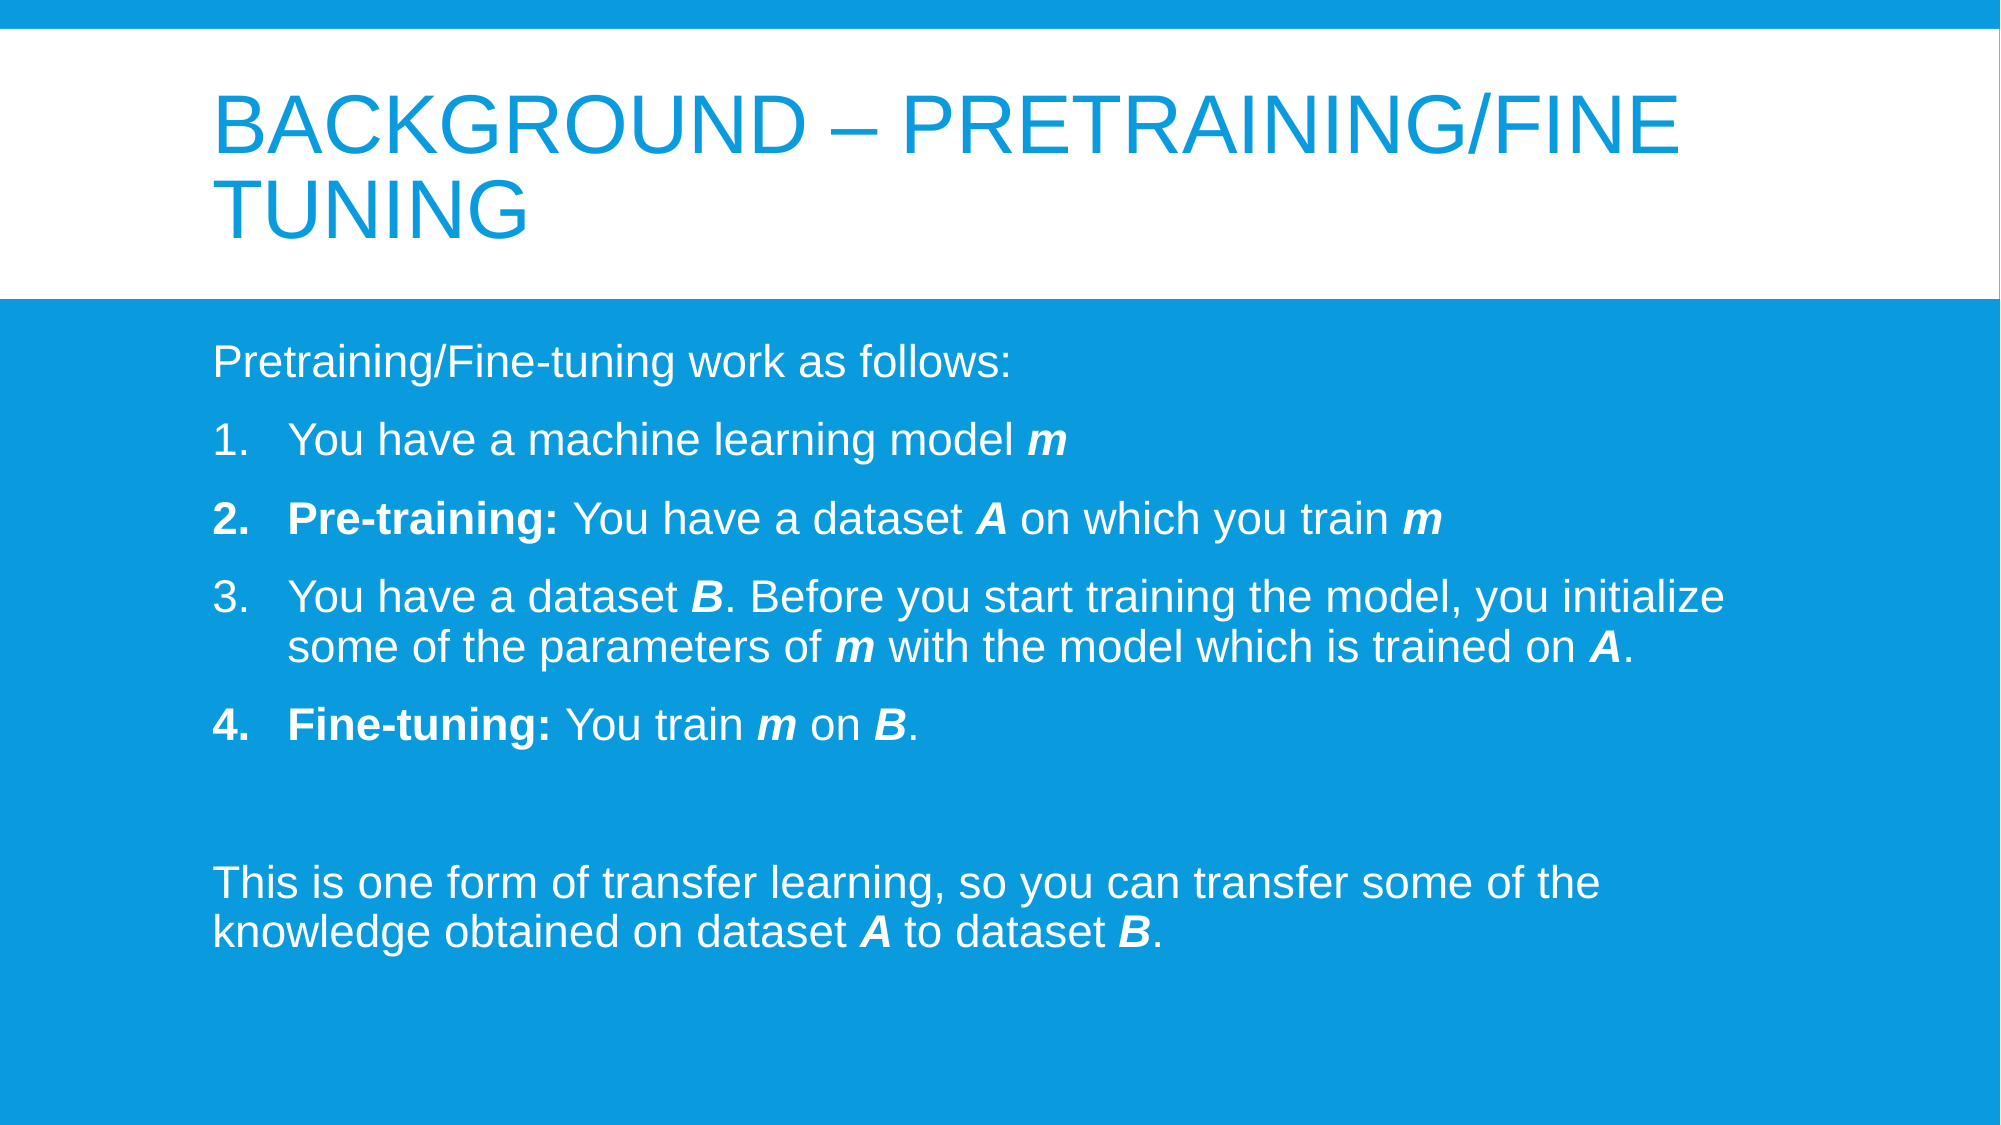

# Background – Pretraining/Fine Tuning
Pretraining/Fine-tuning work as follows:
You have a machine learning model m
Pre-training: You have a dataset A on which you train m
You have a dataset B. Before you start training the model, you initialize some of the parameters of m with the model which is trained on A.
Fine-tuning: You train m on B.

This is one form of transfer learning, so you can transfer some of the knowledge obtained on dataset A to dataset B.